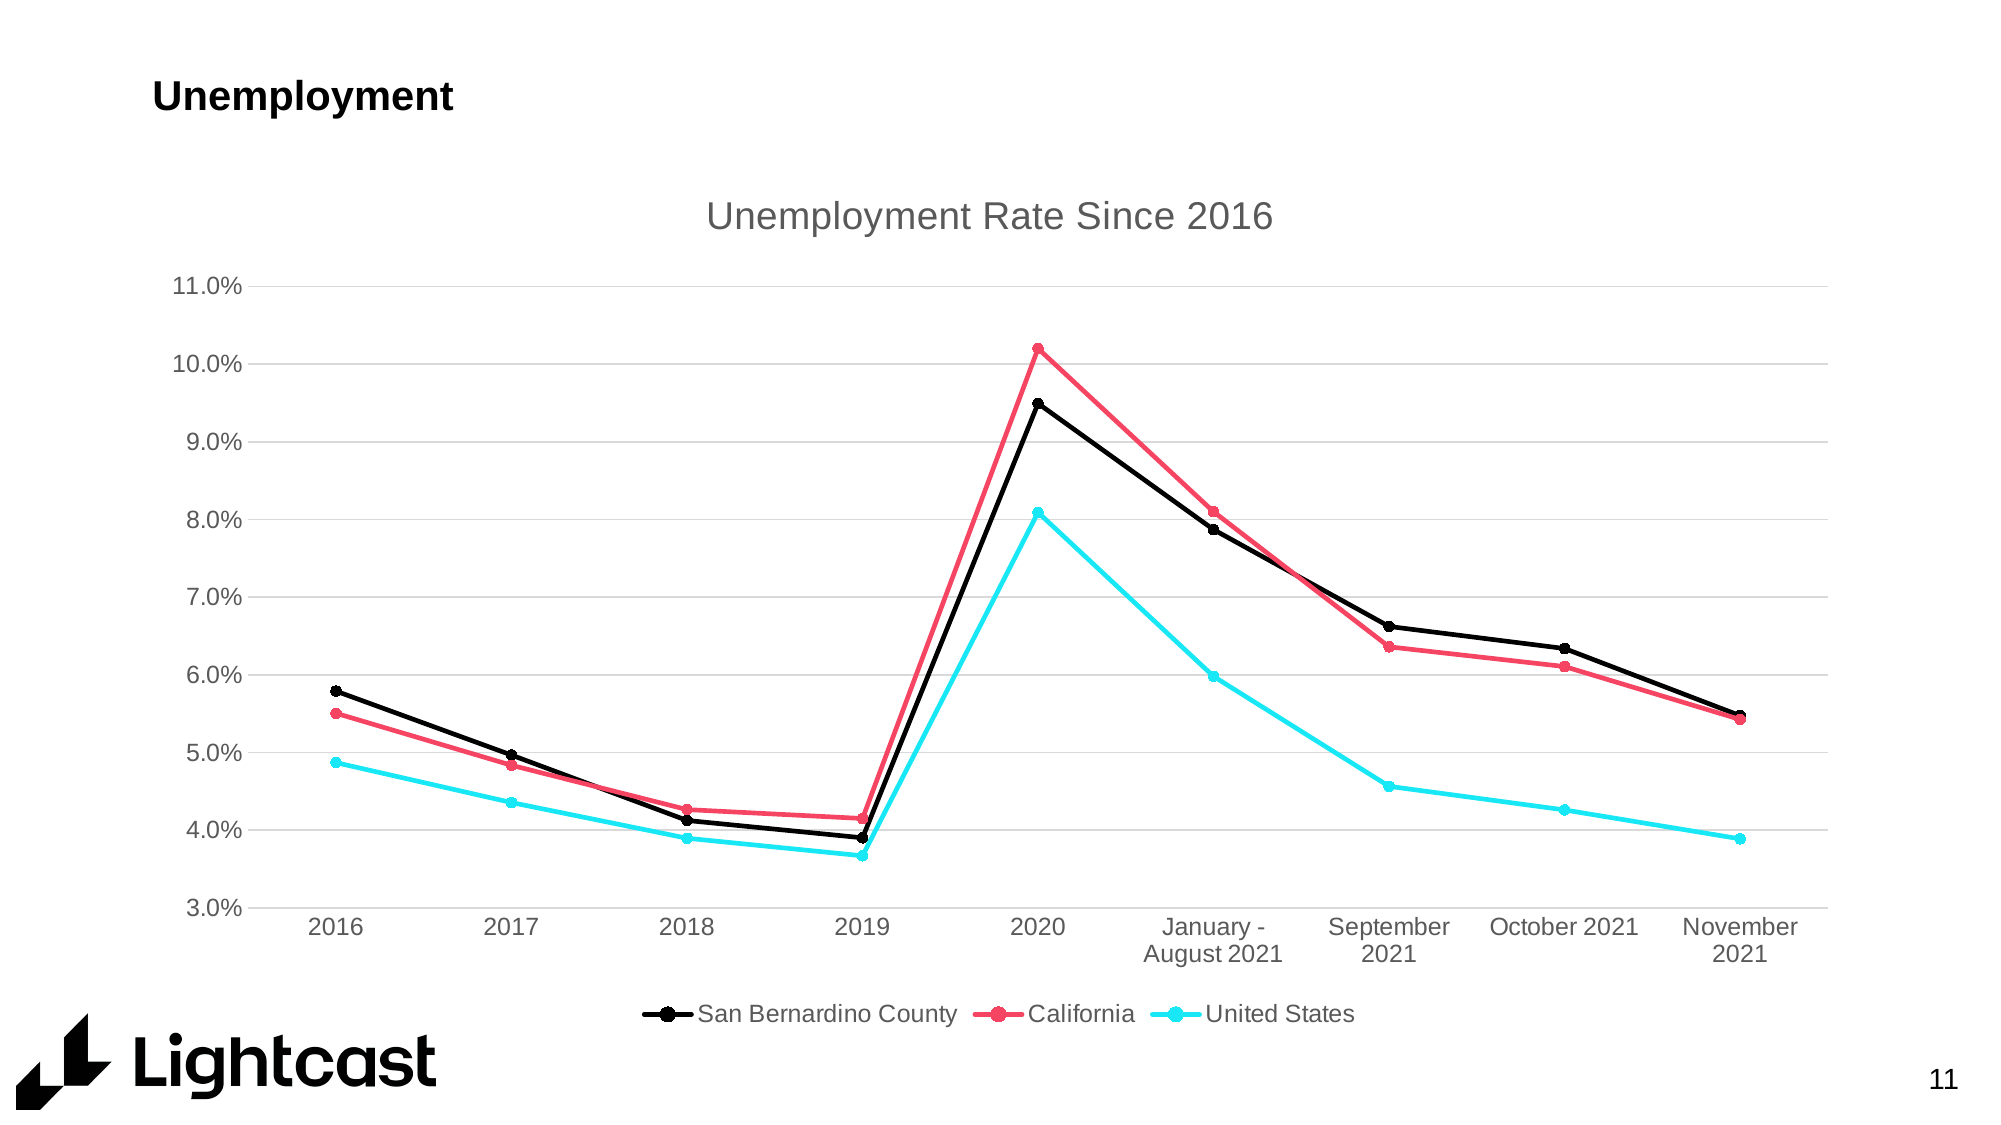

# Unemployment

### Chart: Unemployment Rate Since 2016

| Category | San Bernardino County | California | United States |
|---|---|---|---|
| 2016 | 0.0579030751888 | 0.0550519080559 | 0.0486896857664 |
| 2017 | 0.0496669580076 | 0.0483485565775 | 0.0435547872276 |
| 2018 | 0.0412487743289 | 0.0426469655055 | 0.0389576313553 |
| 2019 | 0.039013969319 | 0.0415013937659 | 0.0366978971609 |
| 2020 | 0.0949394264923 | 0.102014386948 | 0.0809125481944 |
| January - August 2021 | 0.0787048859069 | 0.0809951875784 | 0.0597939235728 |
| September 2021 | 0.0662213156553 | 0.0636042940592 | 0.0456430042555 |
| October 2021 | 0.0633779866728 | 0.0610640818089 | 0.0426054727681 |
| November 2021 | 0.0547436399572 | 0.0542511511733 | 0.0388779692624 |